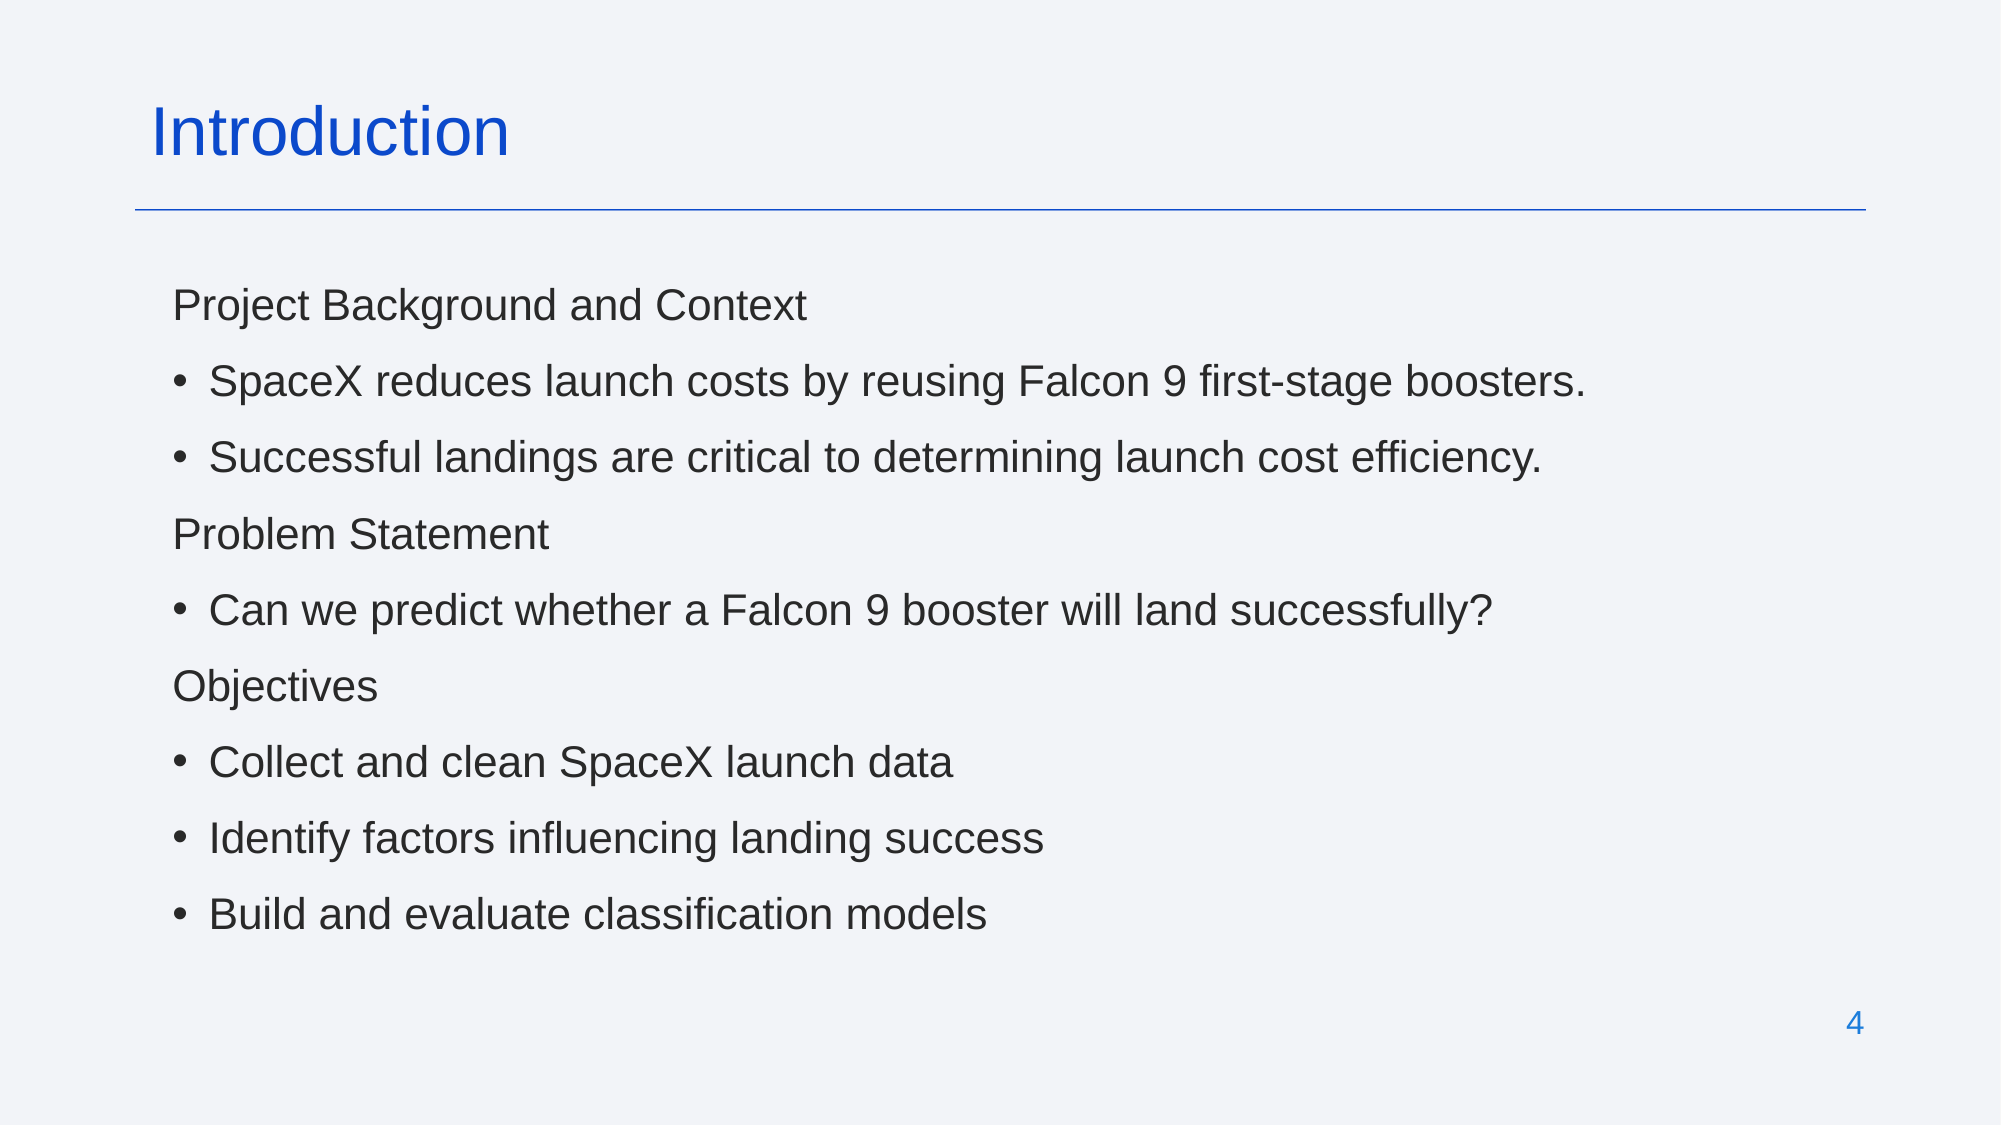

Introduction
Project Background and Context
SpaceX reduces launch costs by reusing Falcon 9 first-stage boosters.
Successful landings are critical to determining launch cost efficiency.
Problem Statement
Can we predict whether a Falcon 9 booster will land successfully?
Objectives
Collect and clean SpaceX launch data
Identify factors influencing landing success
Build and evaluate classification models

4